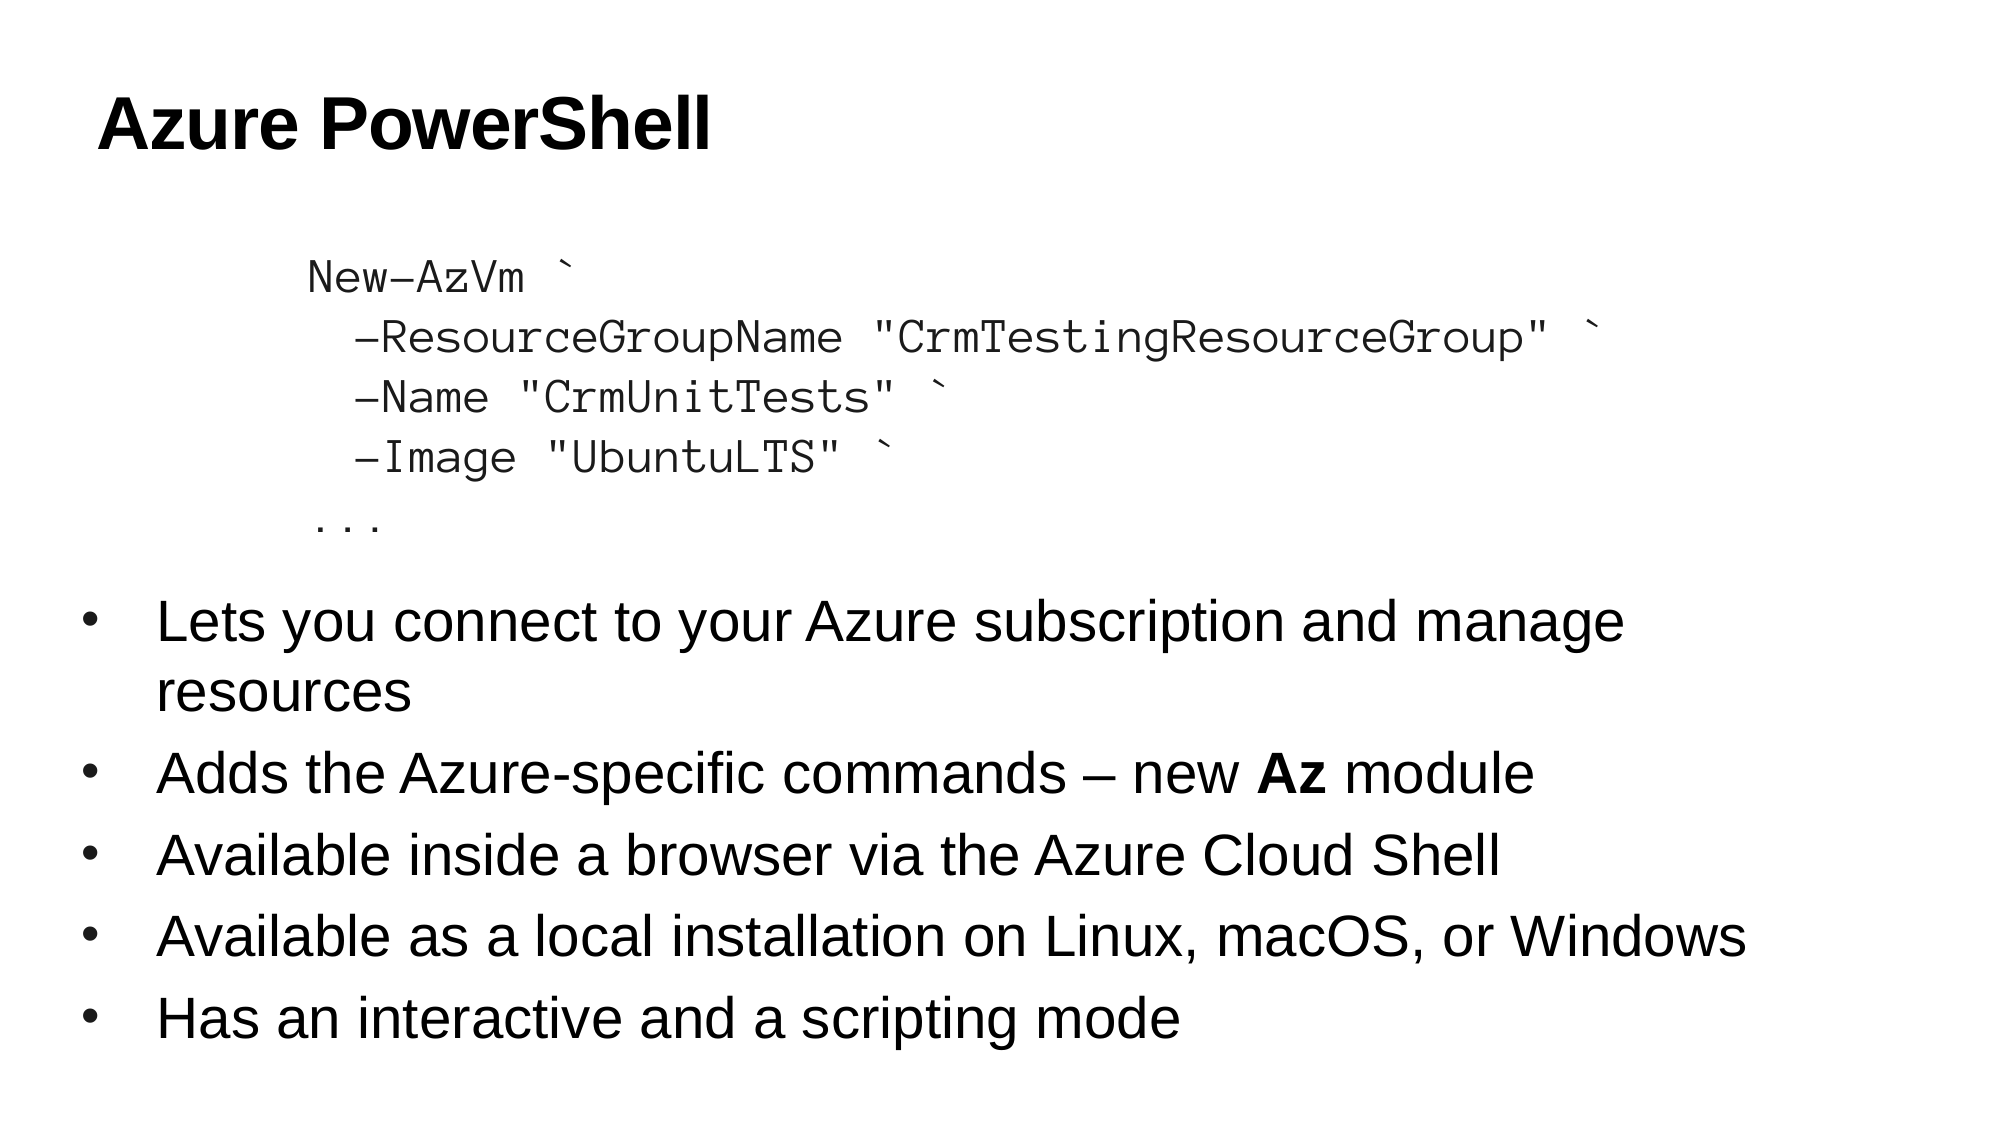

# Azure PowerShell
New-AzVm `
	-ResourceGroupName "CrmTestingResourceGroup" `
	-Name "CrmUnitTests" `
	-Image "UbuntuLTS" `
...
Lets you connect to your Azure subscription and manage resources
Adds the Azure-specific commands – new Az module
Available inside a browser via the Azure Cloud Shell
Available as a local installation on Linux, macOS, or Windows
Has an interactive and a scripting mode